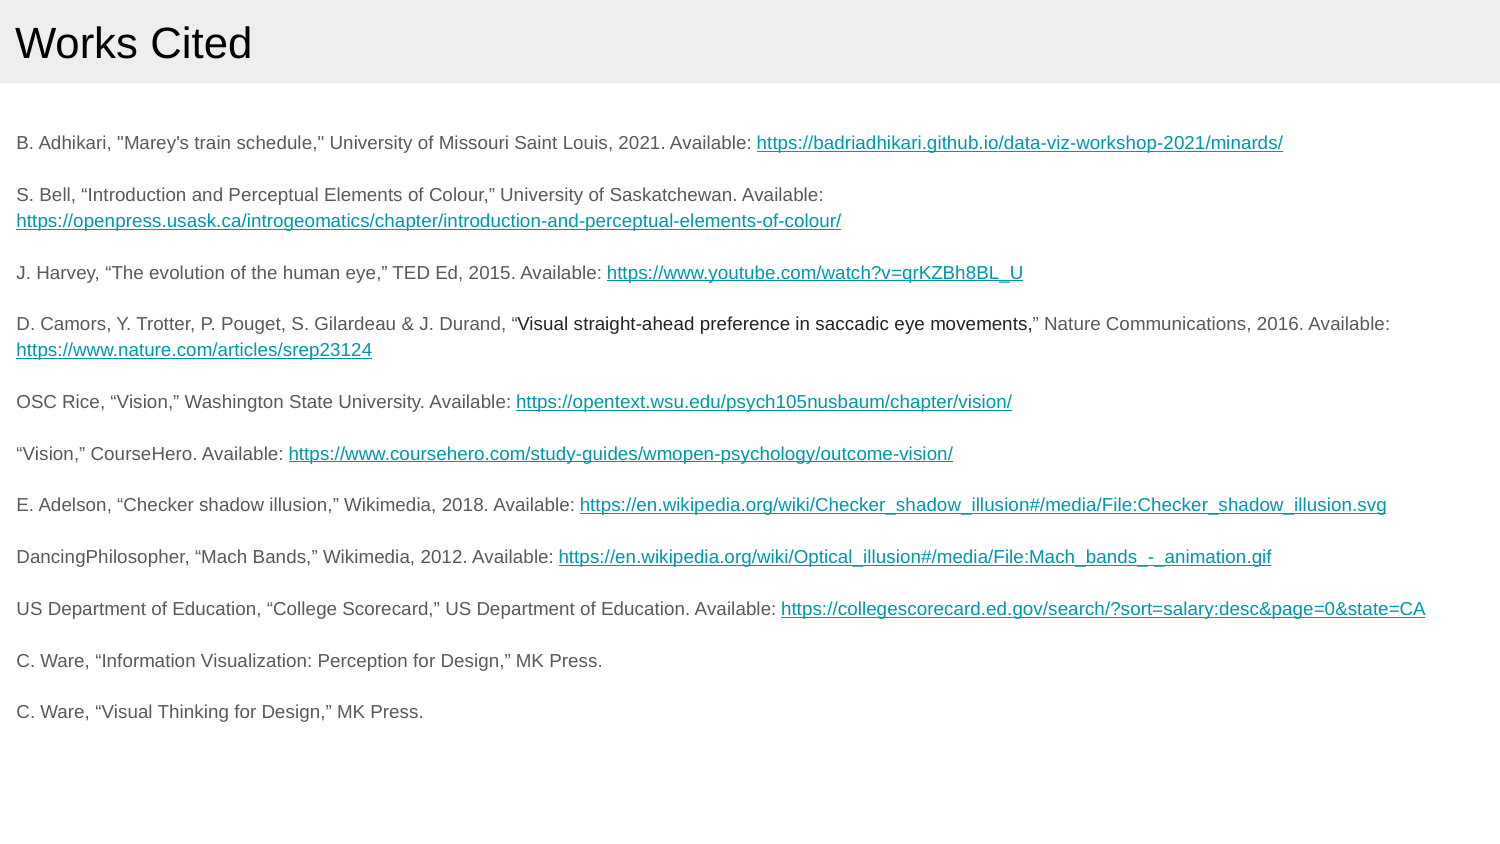

Works Cited

B. Adhikari, "Marey's train schedule," University of Missouri Saint Louis, 2021. Available: https://badriadhikari.github.io/data-viz-workshop-2021/minards/

S. Bell, “Introduction and Perceptual Elements of Colour,” University of Saskatchewan. Available: https://openpress.usask.ca/introgeomatics/chapter/introduction-and-perceptual-elements-of-colour/

J. Harvey, “The evolution of the human eye,” TED Ed, 2015. Available: https://www.youtube.com/watch?v=qrKZBh8BL_U

D. Camors, Y. Trotter, P. Pouget, S. Gilardeau & J. Durand, “Visual straight-ahead preference in saccadic eye movements,” Nature Communications, 2016. Available: https://www.nature.com/articles/srep23124

OSC Rice, “Vision,” Washington State University. Available: https://opentext.wsu.edu/psych105nusbaum/chapter/vision/

“Vision,” CourseHero. Available: https://www.coursehero.com/study-guides/wmopen-psychology/outcome-vision/

E. Adelson, “Checker shadow illusion,” Wikimedia, 2018. Available: https://en.wikipedia.org/wiki/Checker_shadow_illusion#/media/File:Checker_shadow_illusion.svg

DancingPhilosopher, “Mach Bands,” Wikimedia, 2012. Available: https://en.wikipedia.org/wiki/Optical_illusion#/media/File:Mach_bands_-_animation.gif

US Department of Education, “College Scorecard,” US Department of Education. Available: https://collegescorecard.ed.gov/search/?sort=salary:desc&page=0&state=CA

C. Ware, “Information Visualization: Perception for Design,” MK Press.

C. Ware, “Visual Thinking for Design,” MK Press.